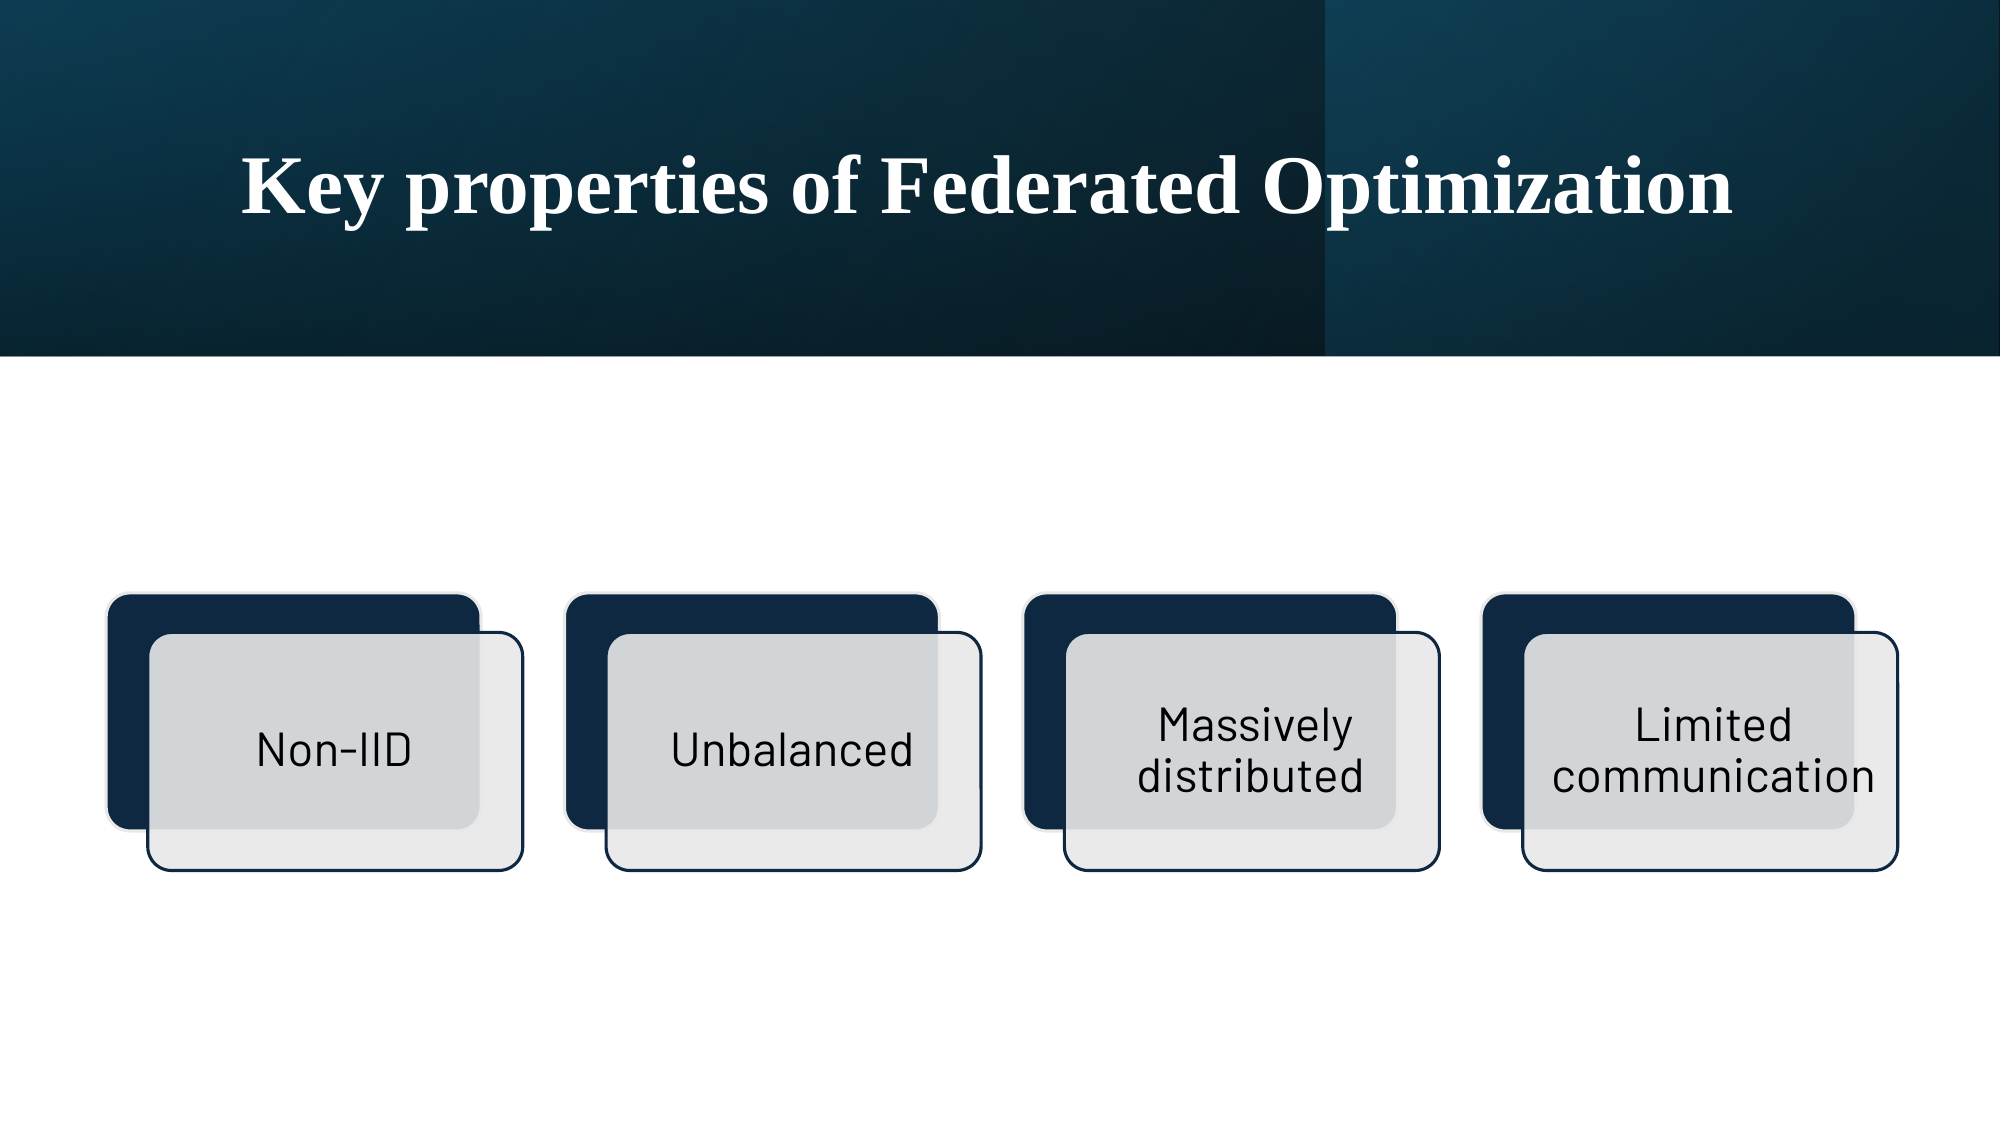

# Key properties of Federated Optimization
Non-IID
Unbalanced
Massively distributed
Limited communication